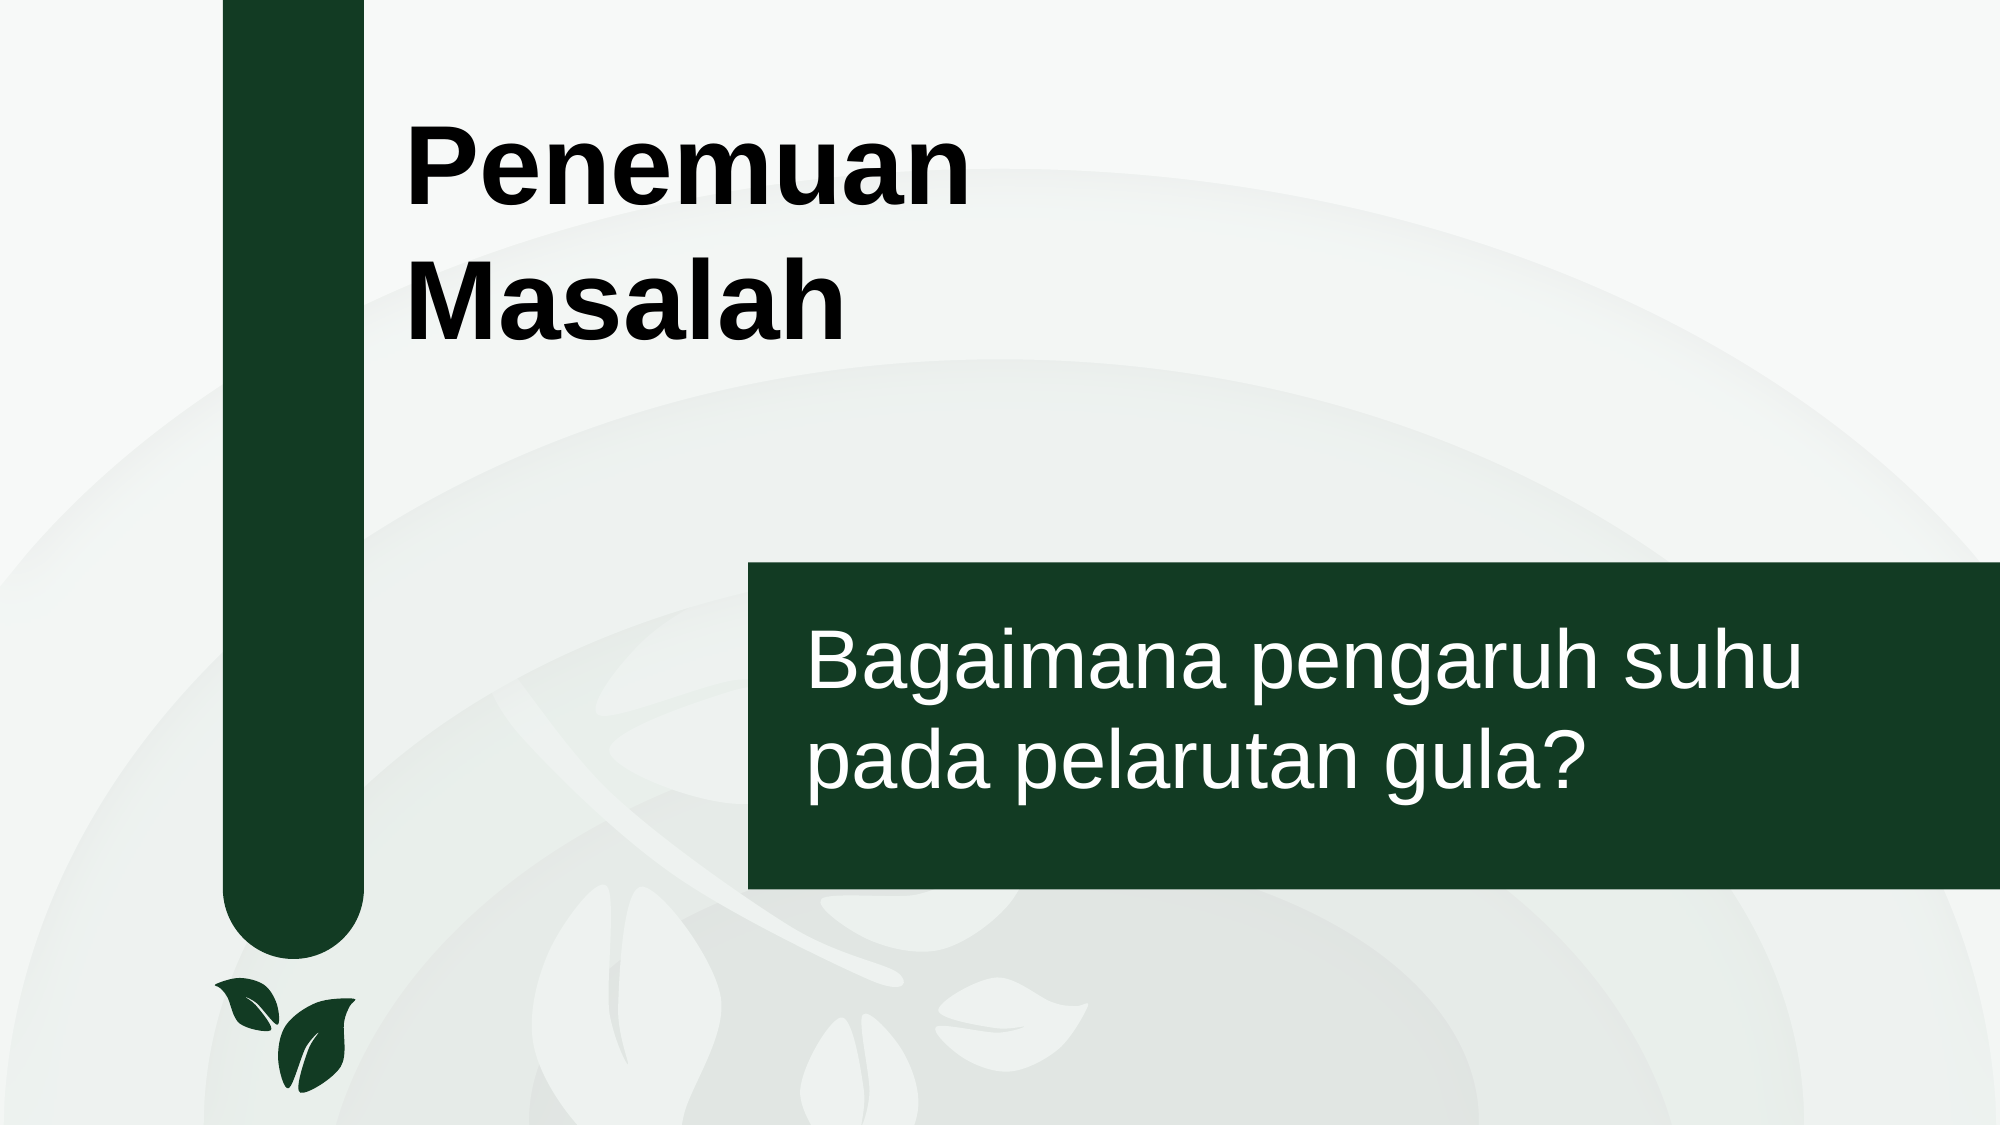

Penemuan
Masalah

Bagaimana pengaruh suhu
pada pelarutan gula?